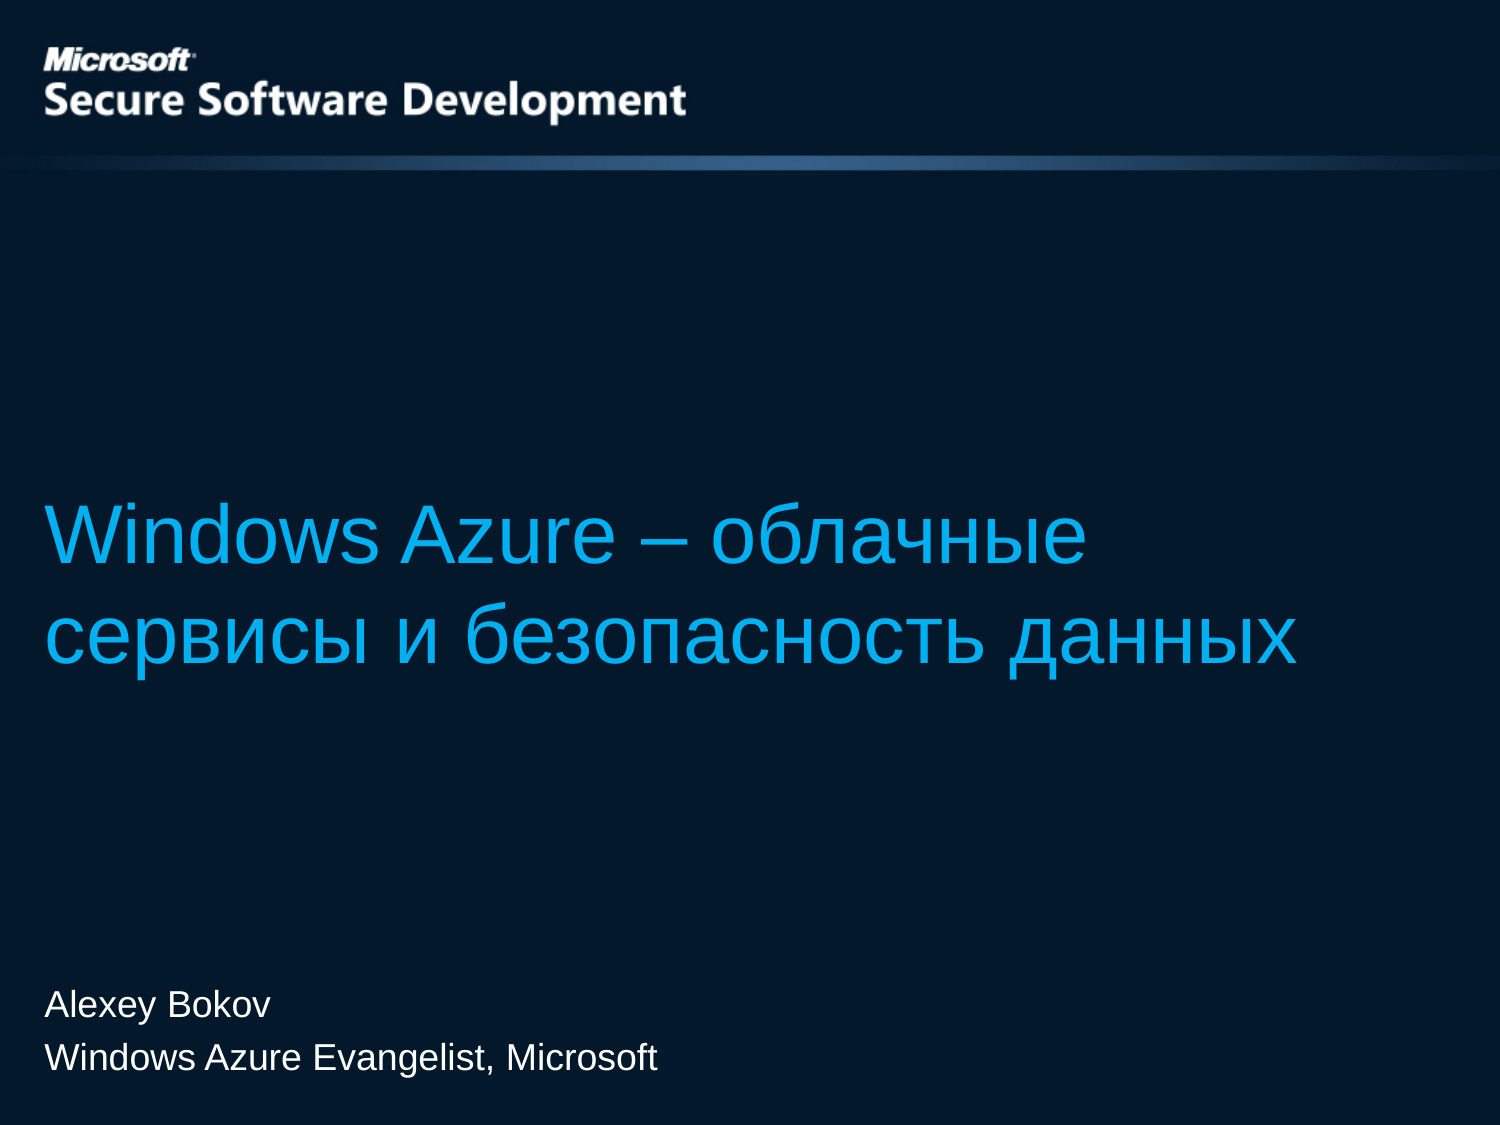

Windows Azure – облачные сервисы и безопасность данных
Alexey Bokov
Windows Azure Evangelist, Microsoft